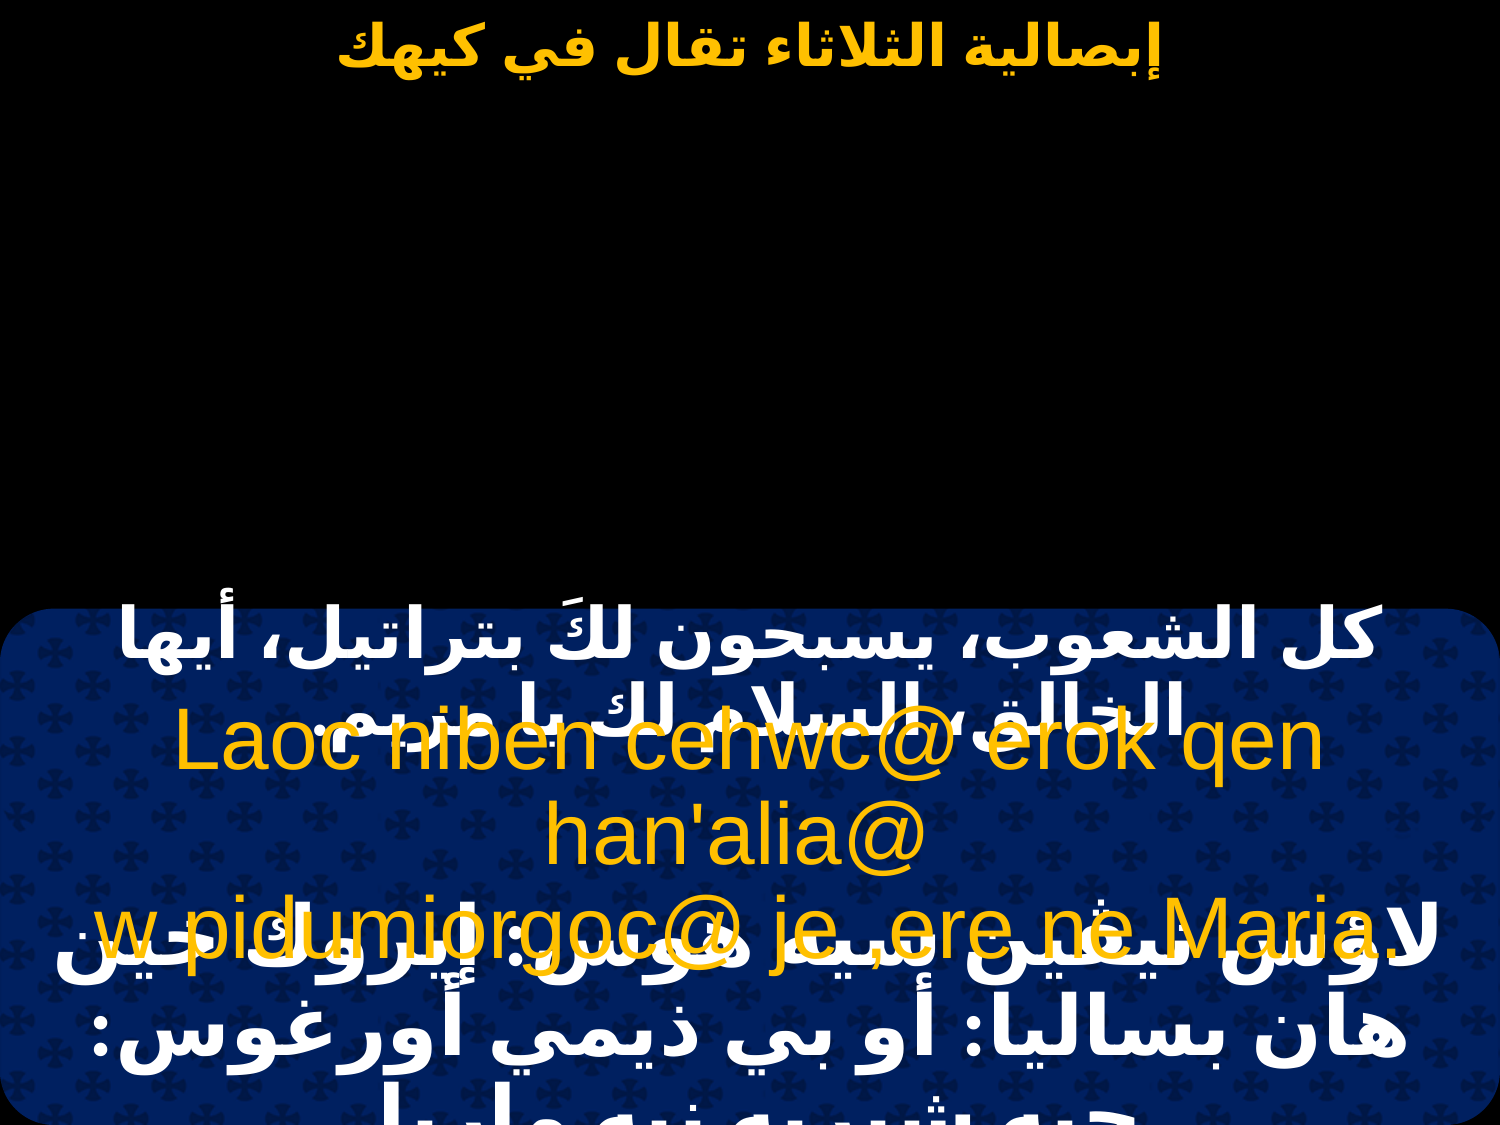

#
كل الشعوب، يسبحون لكَ بتراتيل، أيها الخالق، السلام لك يا مريم.
Laoc niben cehwc@ erok qen han'alia@
w pidumiorgoc@ je ,ere ne Maria.
لاؤس نيڤين سيه هوس: إيروك خين هان بساليا: أو بي ذيمي أورغوس: چيه شيريه نيه ماريا.